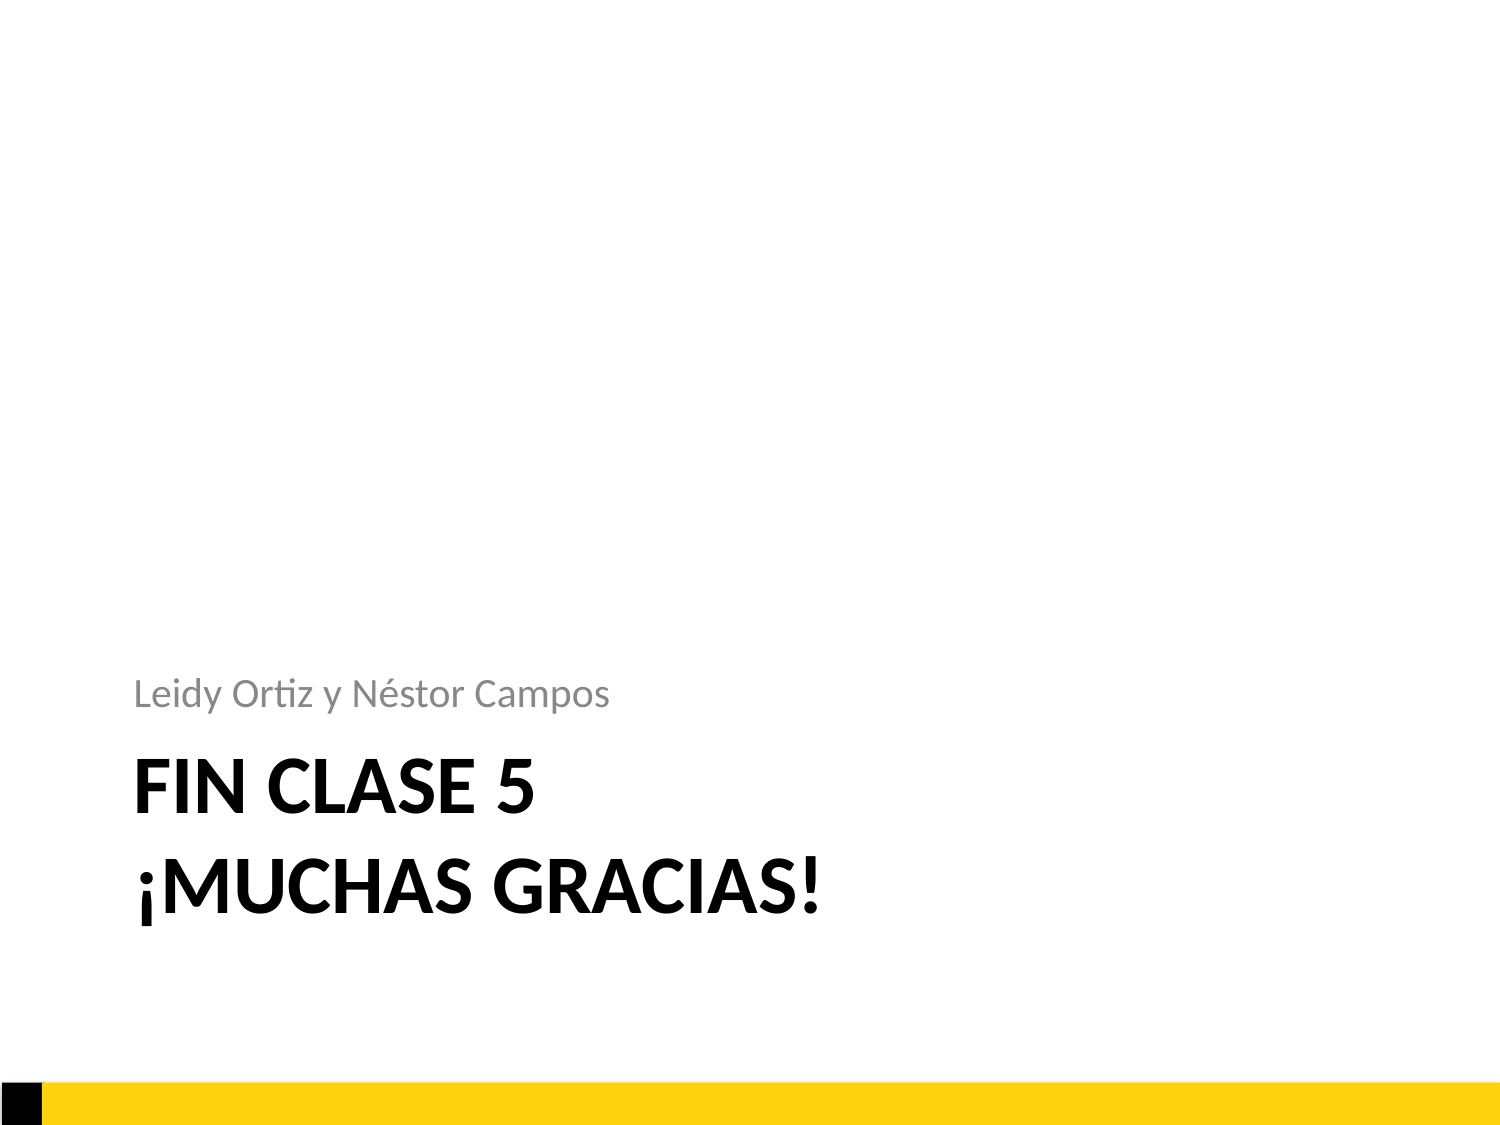

Leidy Ortiz y Néstor Campos
# FIN CLASE 5 ¡MUCHAS GRACIAS!